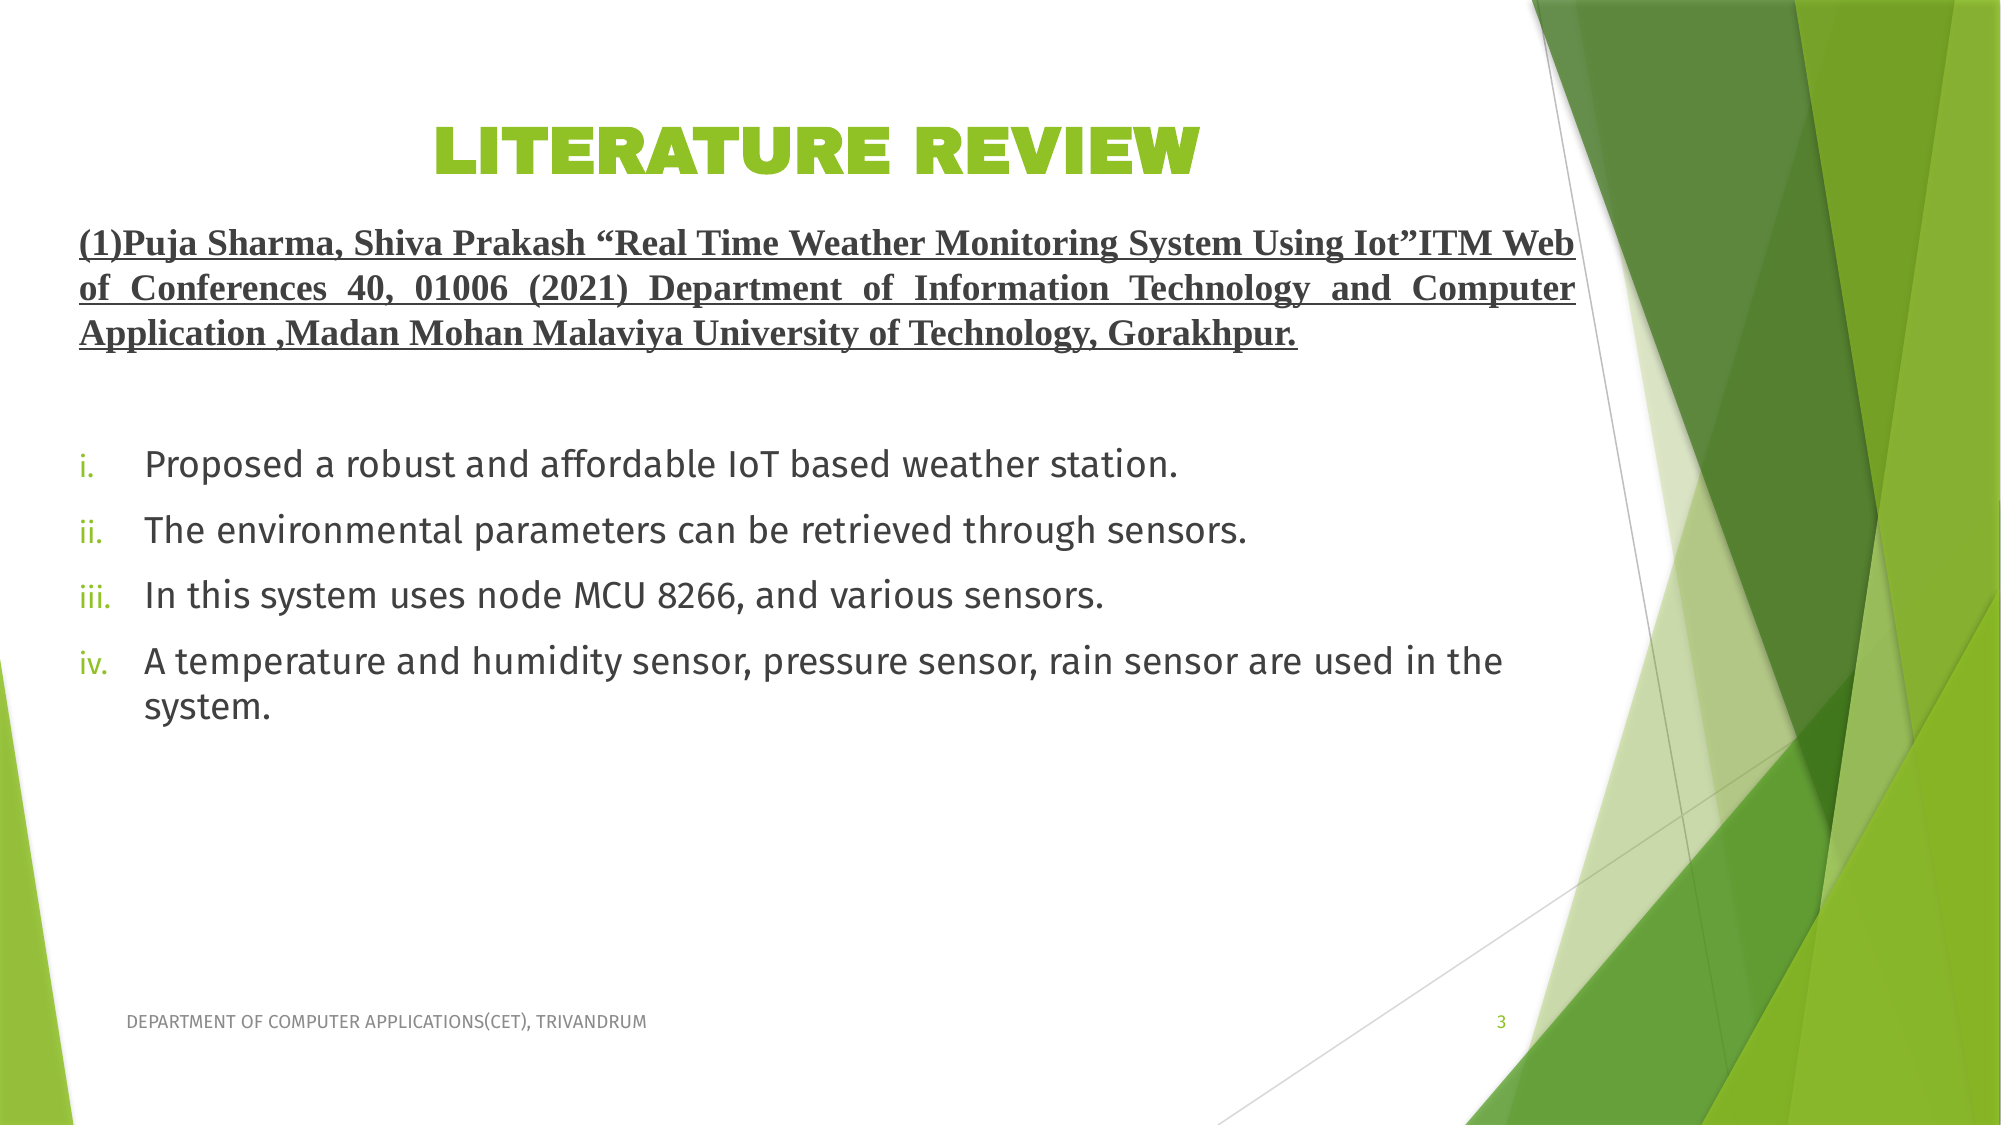

# LITERATURE REVIEW
(1)Puja Sharma, Shiva Prakash “Real Time Weather Monitoring System Using Iot”ITM Web of Conferences 40, 01006 (2021) Department of Information Technology and Computer Application ,Madan Mohan Malaviya University of Technology, Gorakhpur.

Proposed a robust and affordable IoT based weather station.
The environmental parameters can be retrieved through sensors.
In this system uses node MCU 8266, and various sensors.
A temperature and humidity sensor, pressure sensor, rain sensor are used in the system.

DEPARTMENT OF COMPUTER APPLICATIONS(CET), TRIVANDRUM
3